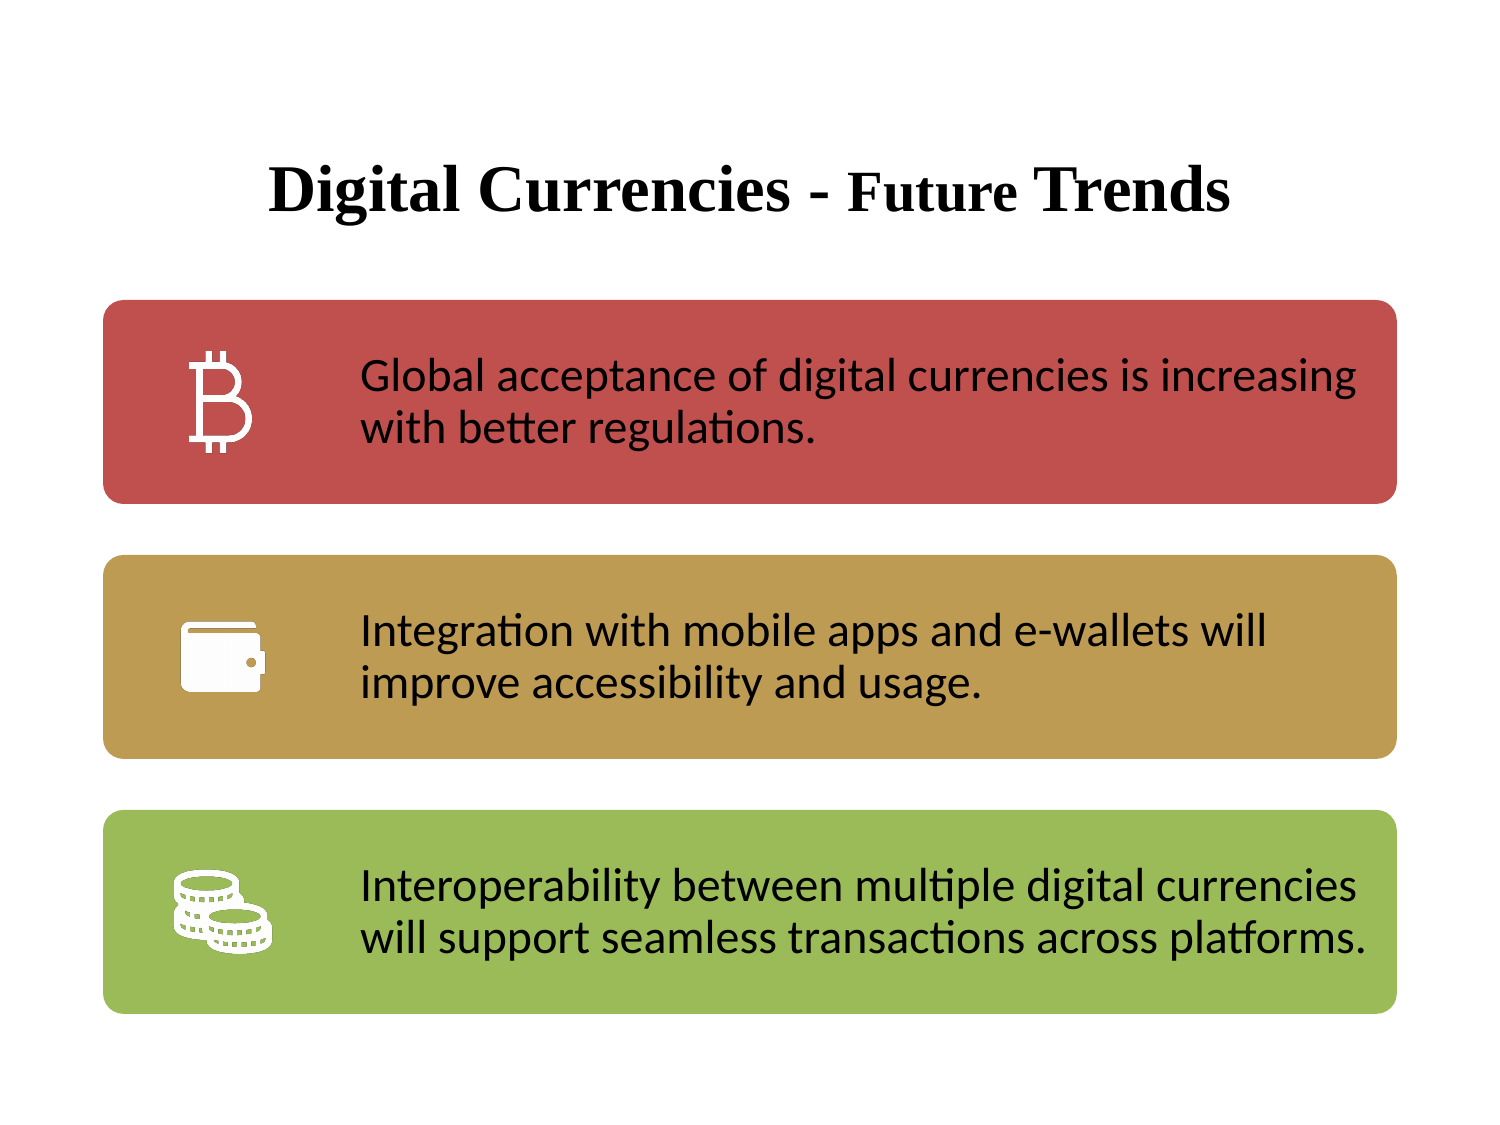

# Digital Currencies - Future Trends
Global acceptance of digital currencies is increasing with better regulations.
Integration with mobile apps and e-wallets will improve accessibility and usage.
Interoperability between multiple digital currencies will support seamless transactions across platforms.